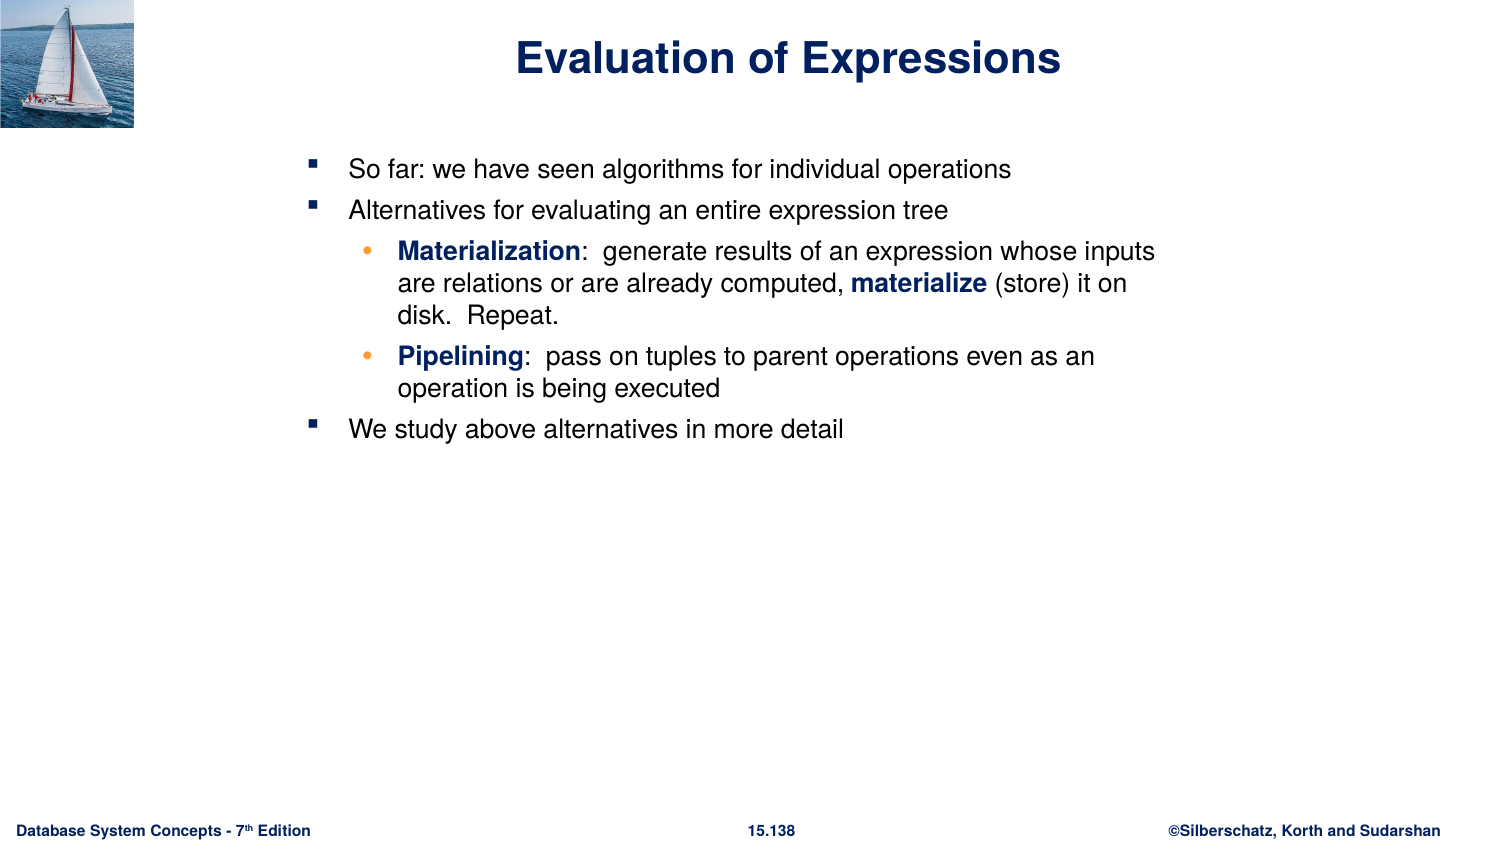

# Evaluation of Expressions
So far: we have seen algorithms for individual operations
Alternatives for evaluating an entire expression tree
Materialization:  generate results of an expression whose inputs are relations or are already computed, materialize (store) it on disk.  Repeat.
Pipelining:  pass on tuples to parent operations even as an operation is being executed
We study above alternatives in more detail